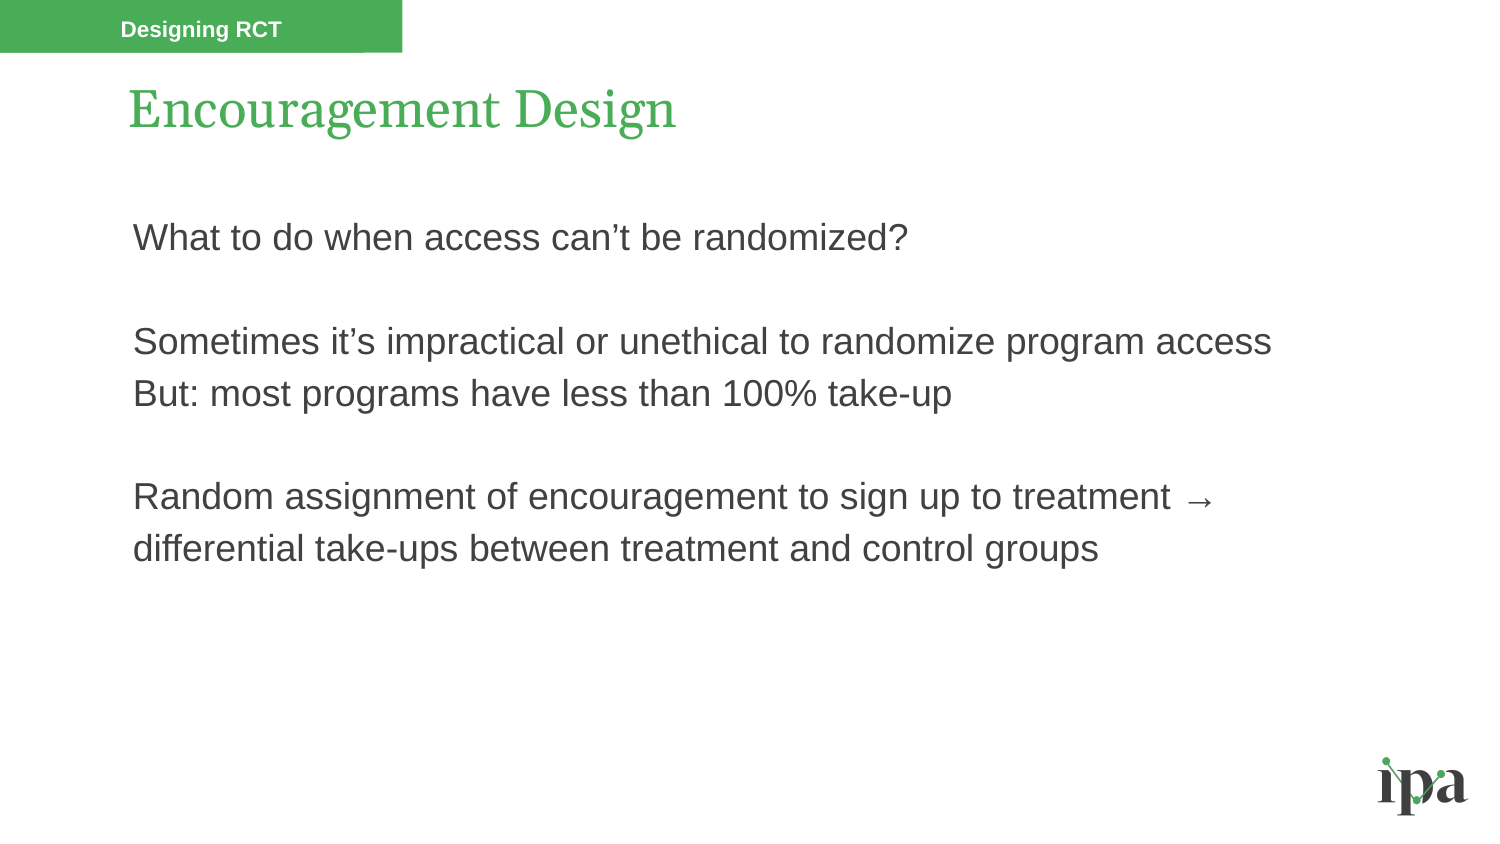

Designing RCT
# Encouragement Design
What to do when access can’t be randomized?

Sometimes it’s impractical or unethical to randomize program access
But: most programs have less than 100% take-up

Random assignment of encouragement to sign up to treatment → differential take-ups between treatment and control groups